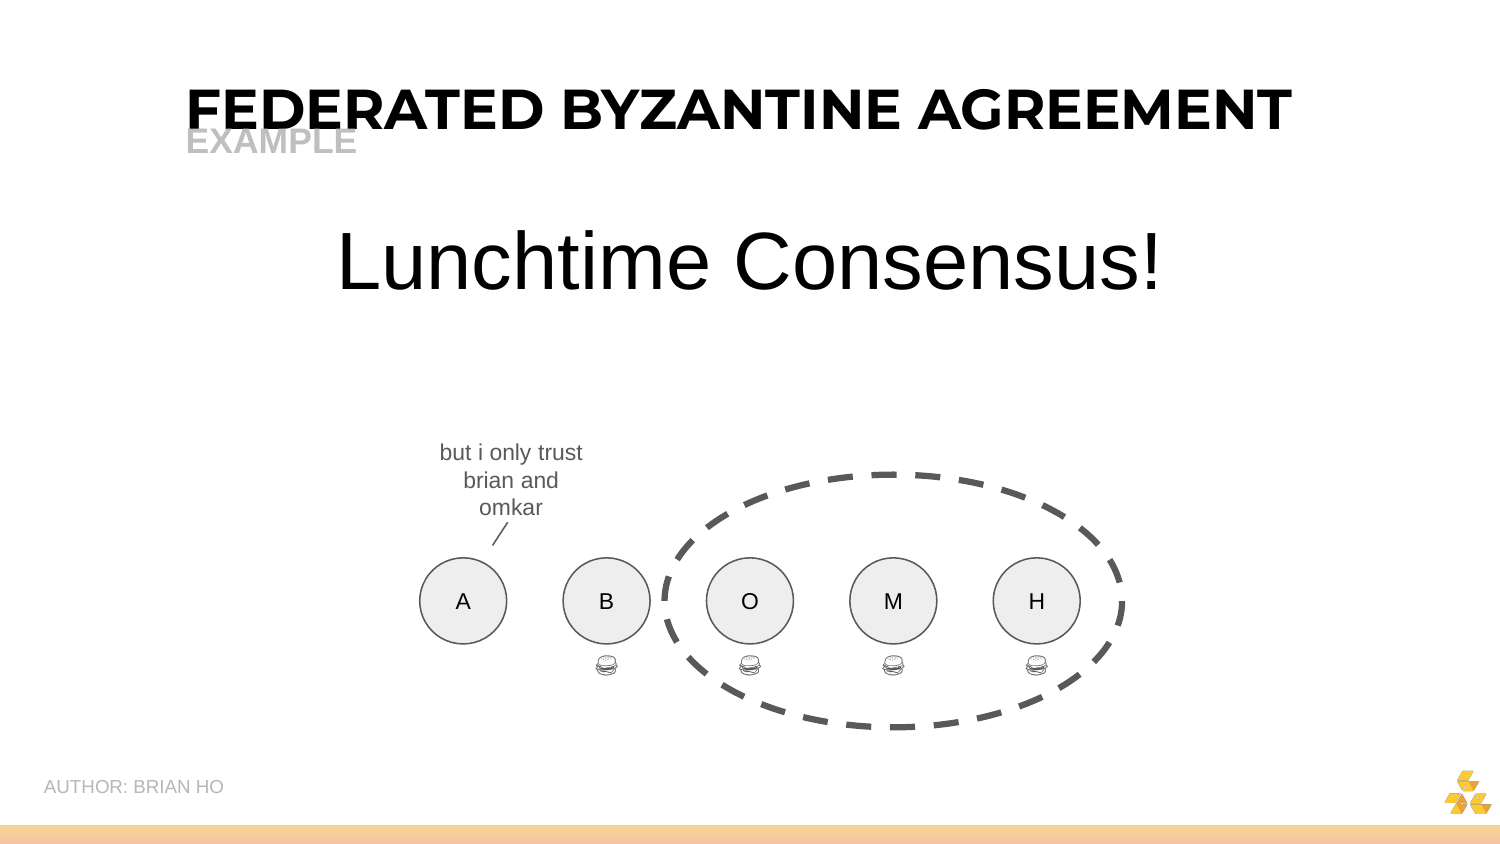

FEDERATED BYZANTINE AGREEMENT

EXAMPLE

Lunchtime Consensus!
but i only trust brian and omkar

A
B
O
M
H
🍔
🍔
🍔
🍔

AUTHOR: BRIAN HO